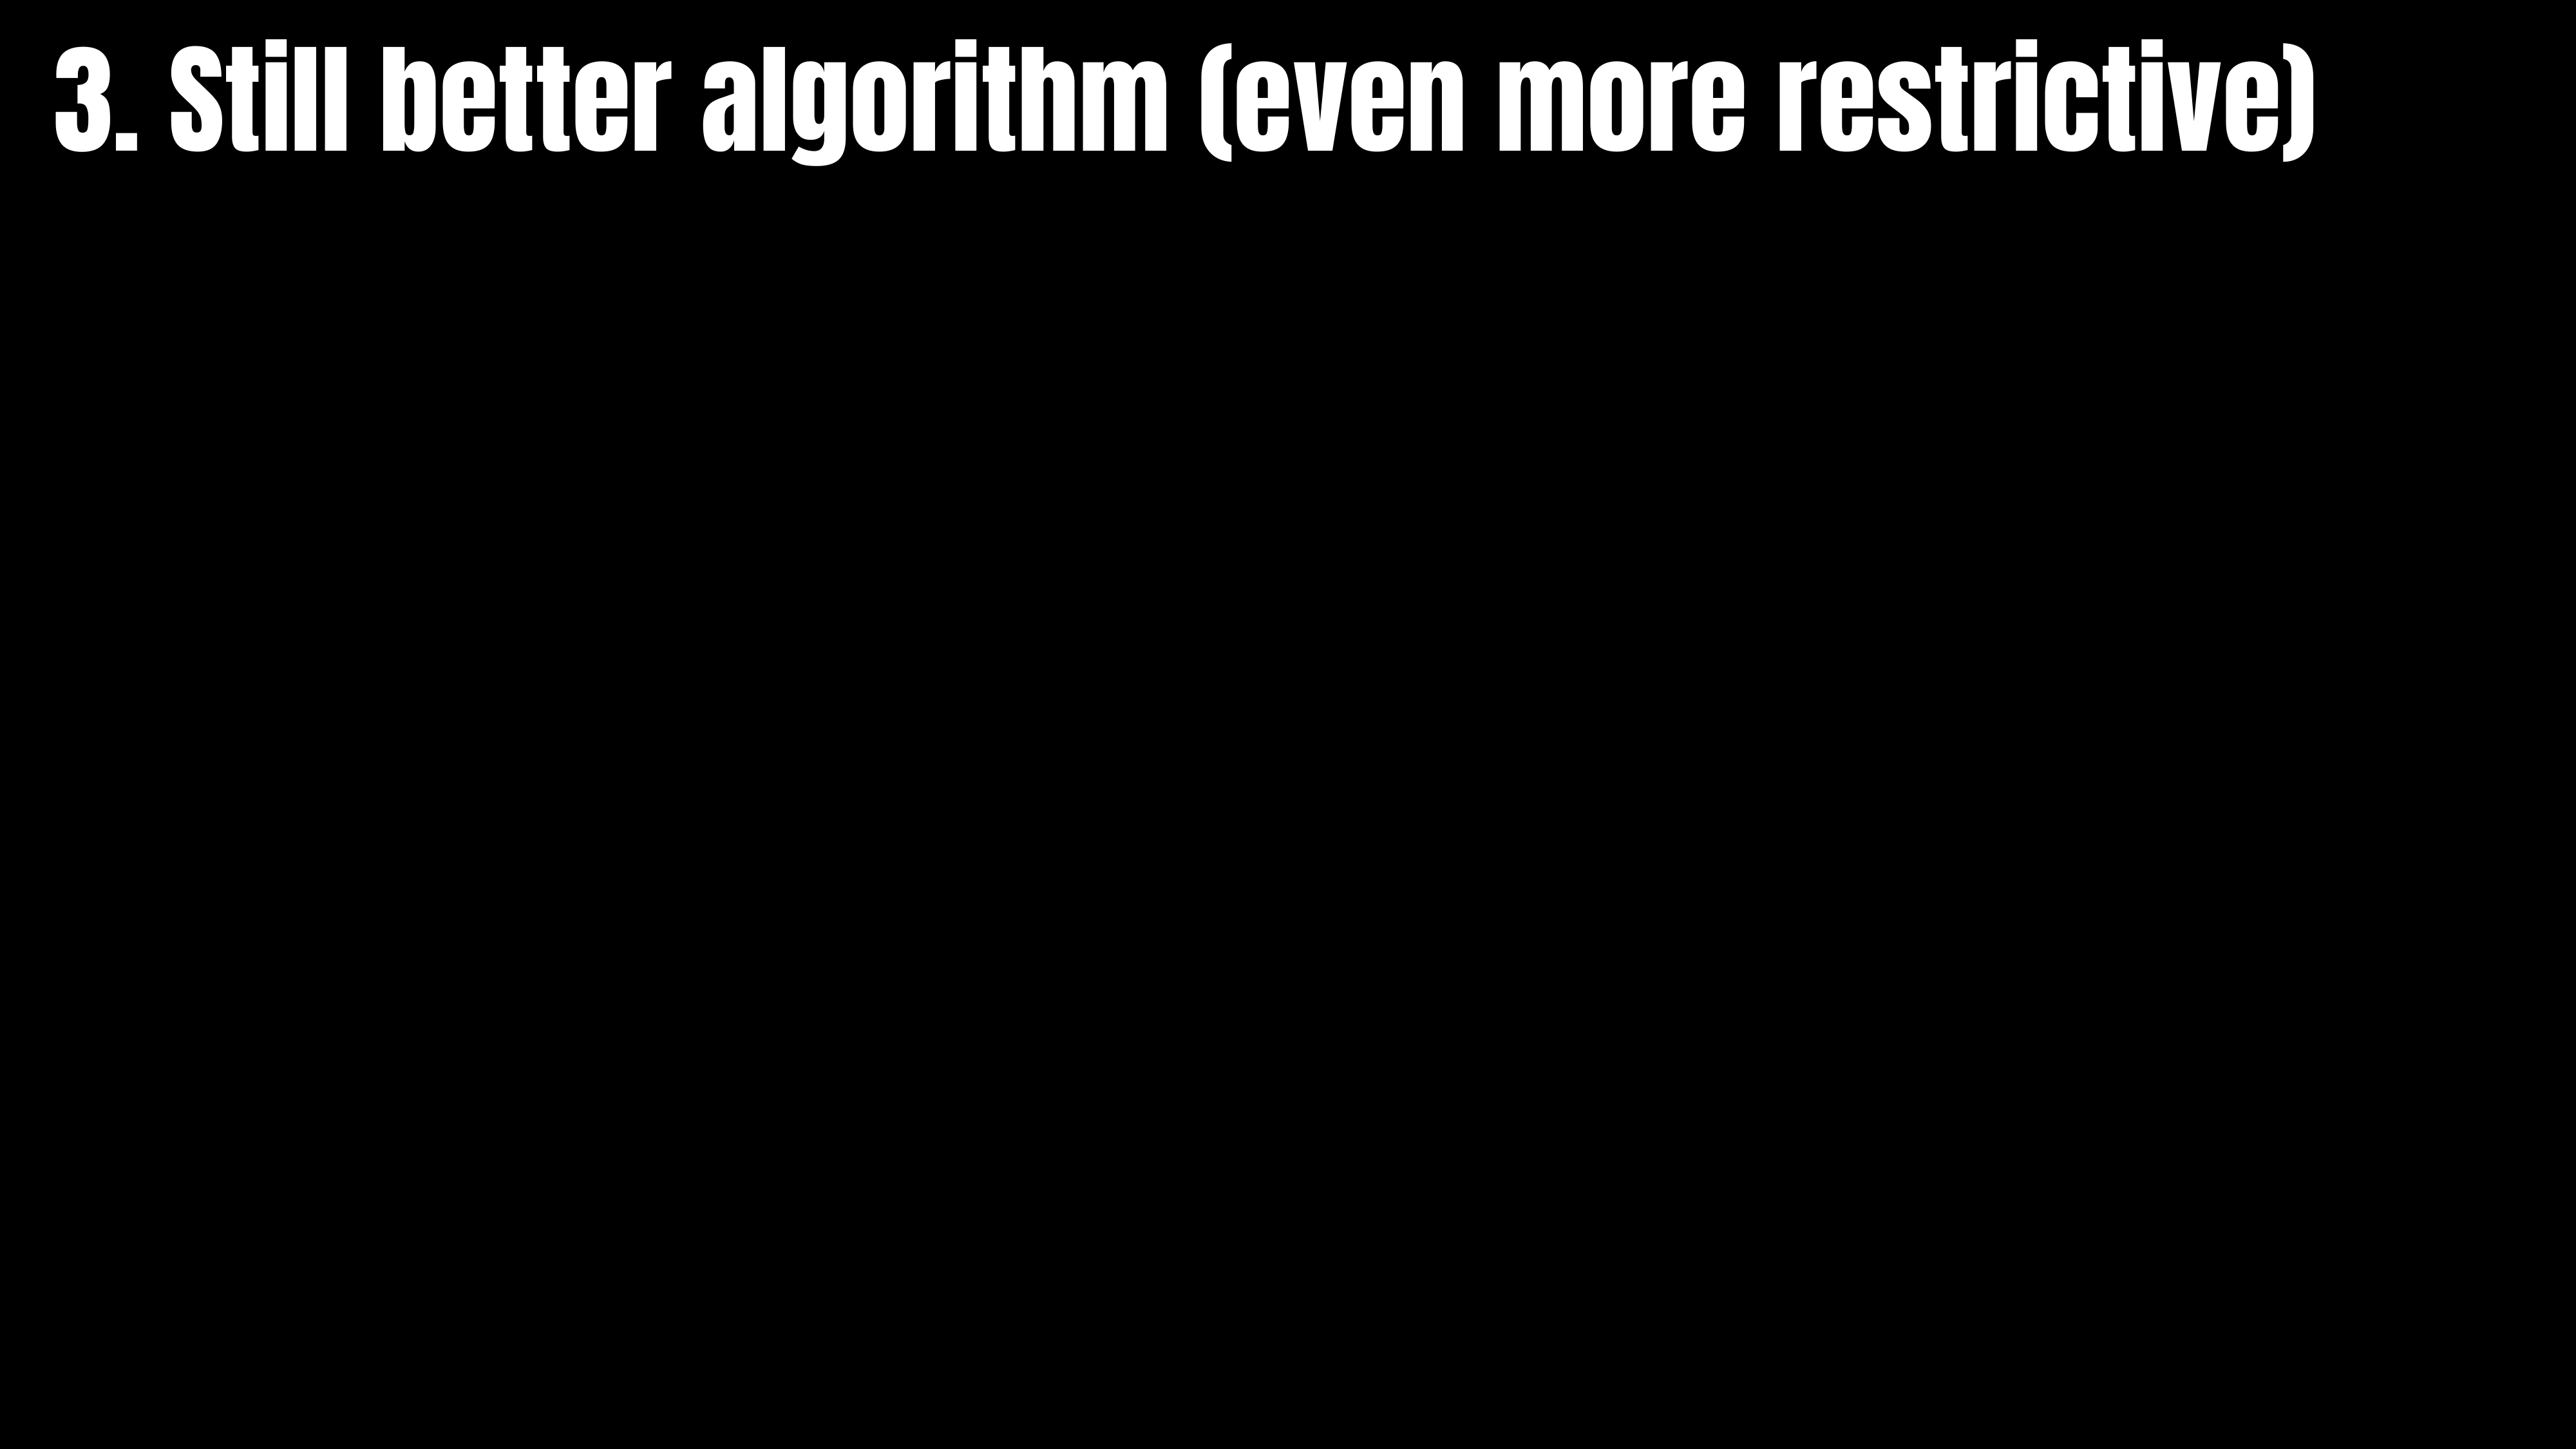

3. Still better algorithm (even more restrictive)